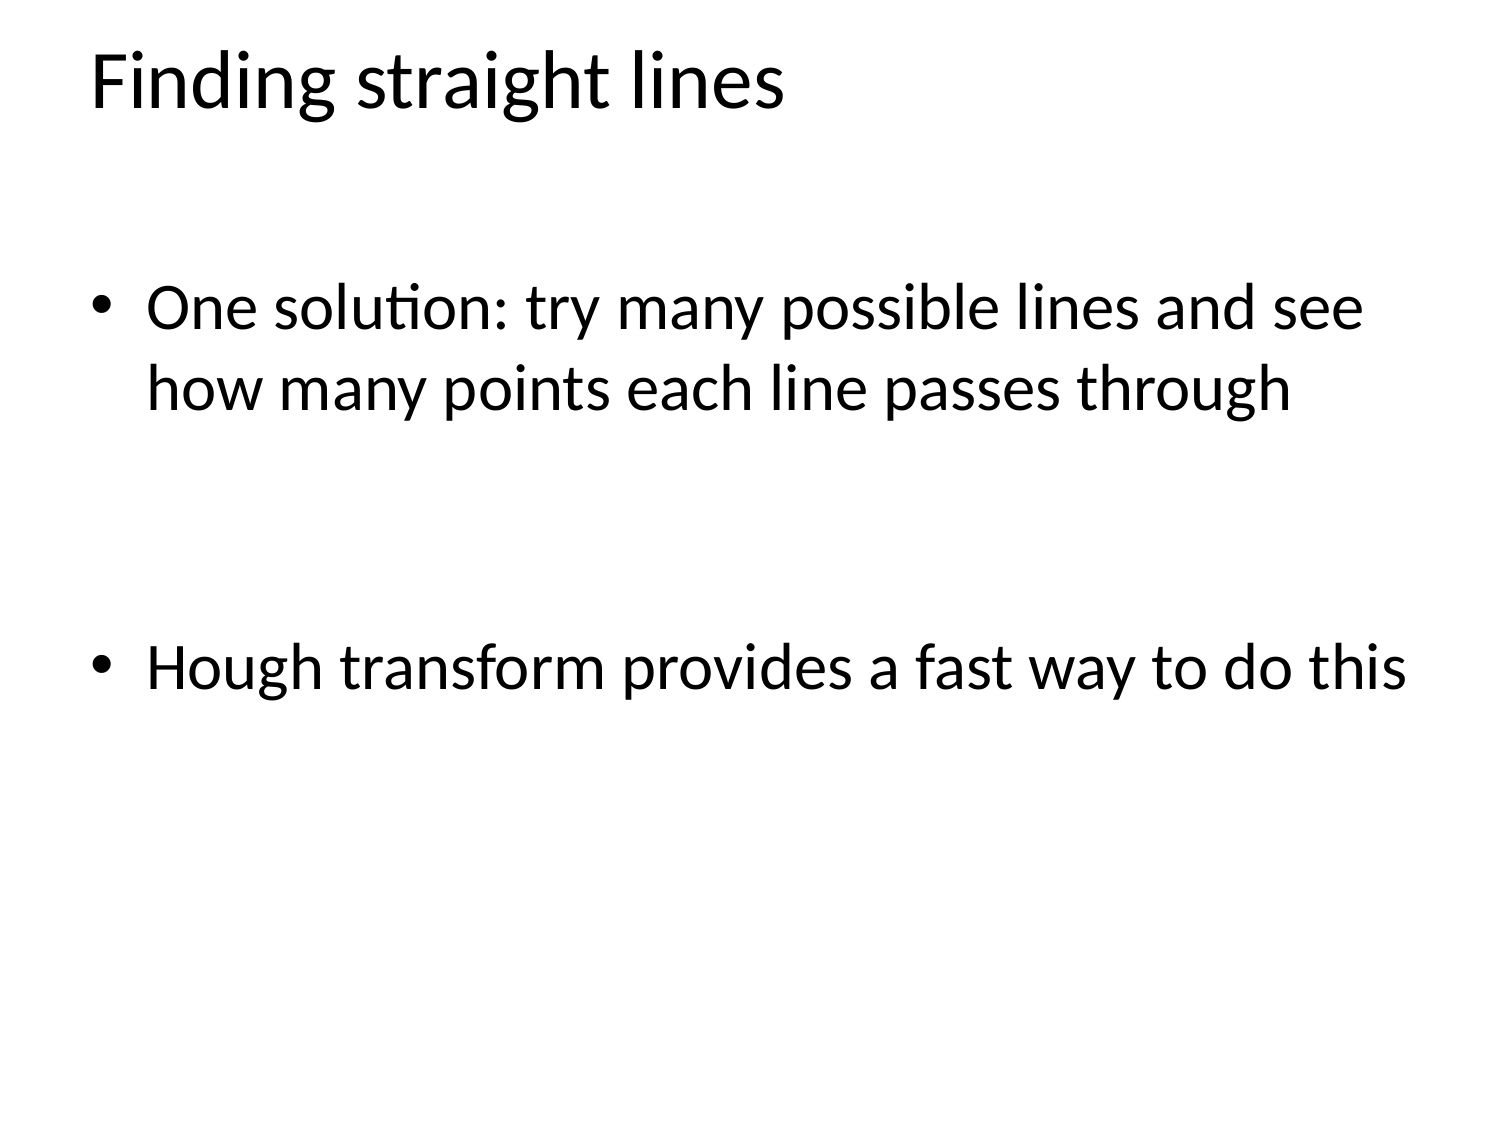

# Finding straight lines

One solution: try many possible lines and see how many points each line passes through

Hough transform provides a fast way to do this